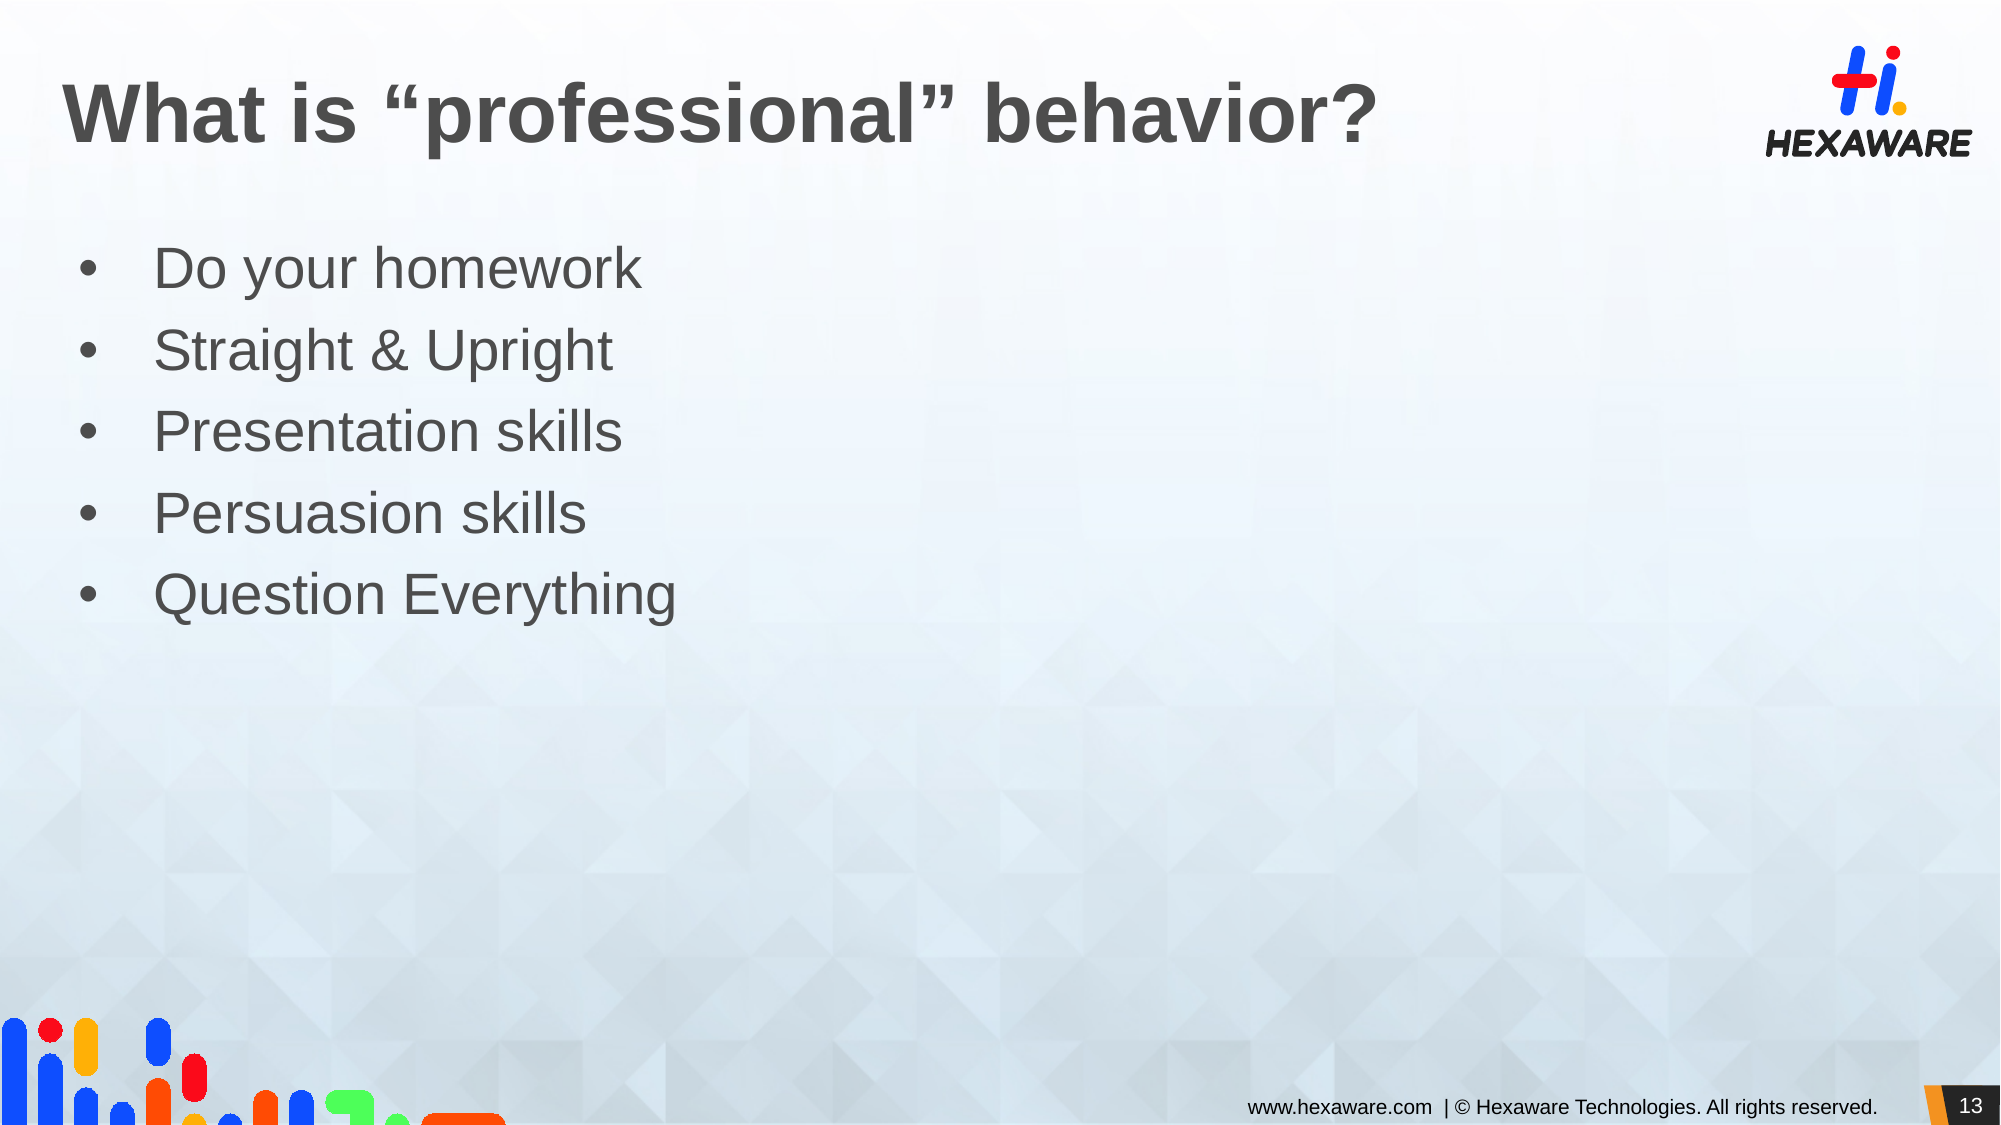

# What is “professional” behavior?
Do your homework
Straight & Upright
Presentation skills
Persuasion skills
Question Everything